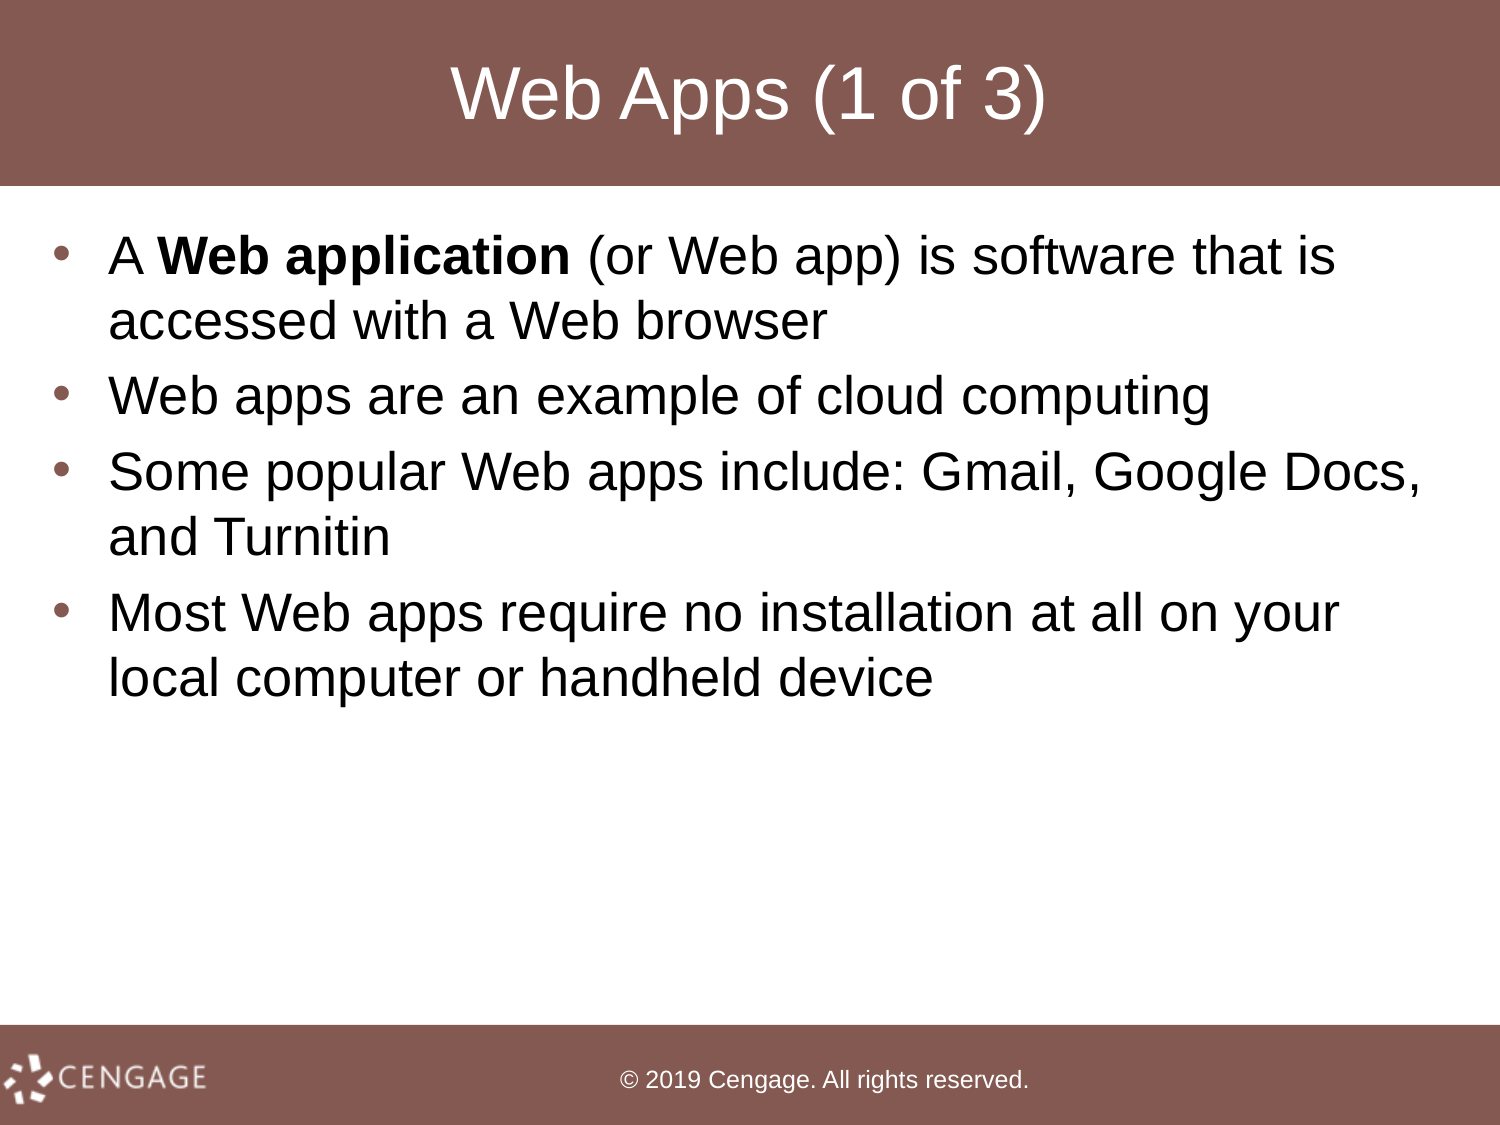

# Web Apps (1 of 3)
A Web application (or Web app) is software that is accessed with a Web browser
Web apps are an example of cloud computing
Some popular Web apps include: Gmail, Google Docs, and Turnitin
Most Web apps require no installation at all on your local computer or handheld device